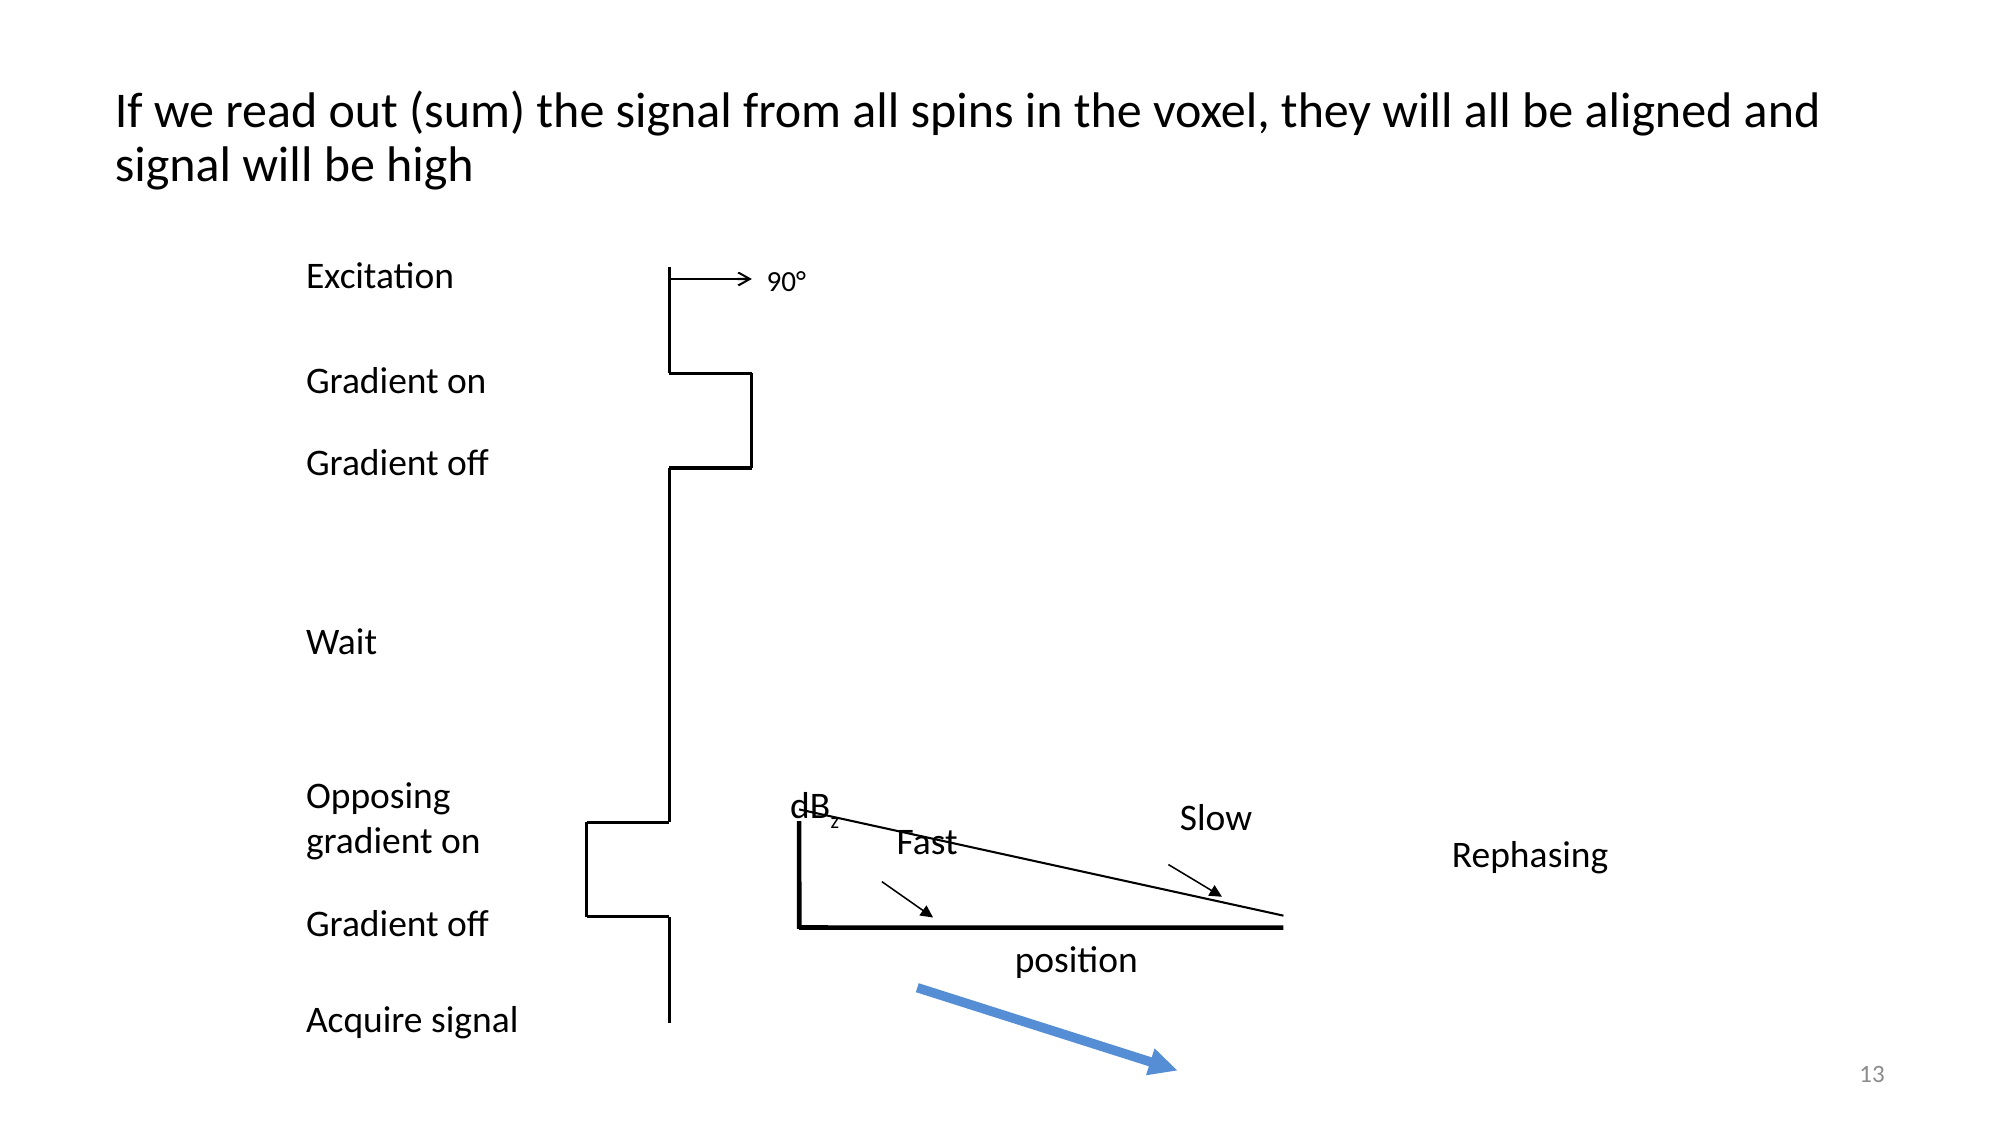

# If we read out (sum) the signal from all spins in the voxel, they will all be aligned and signal will be high
Excitation
90°
Gradient on
Gradient off
Wait
Opposing gradient on
dBz
Slow

Fast

Rephasing

Gradient off

position
Acquire signal
13